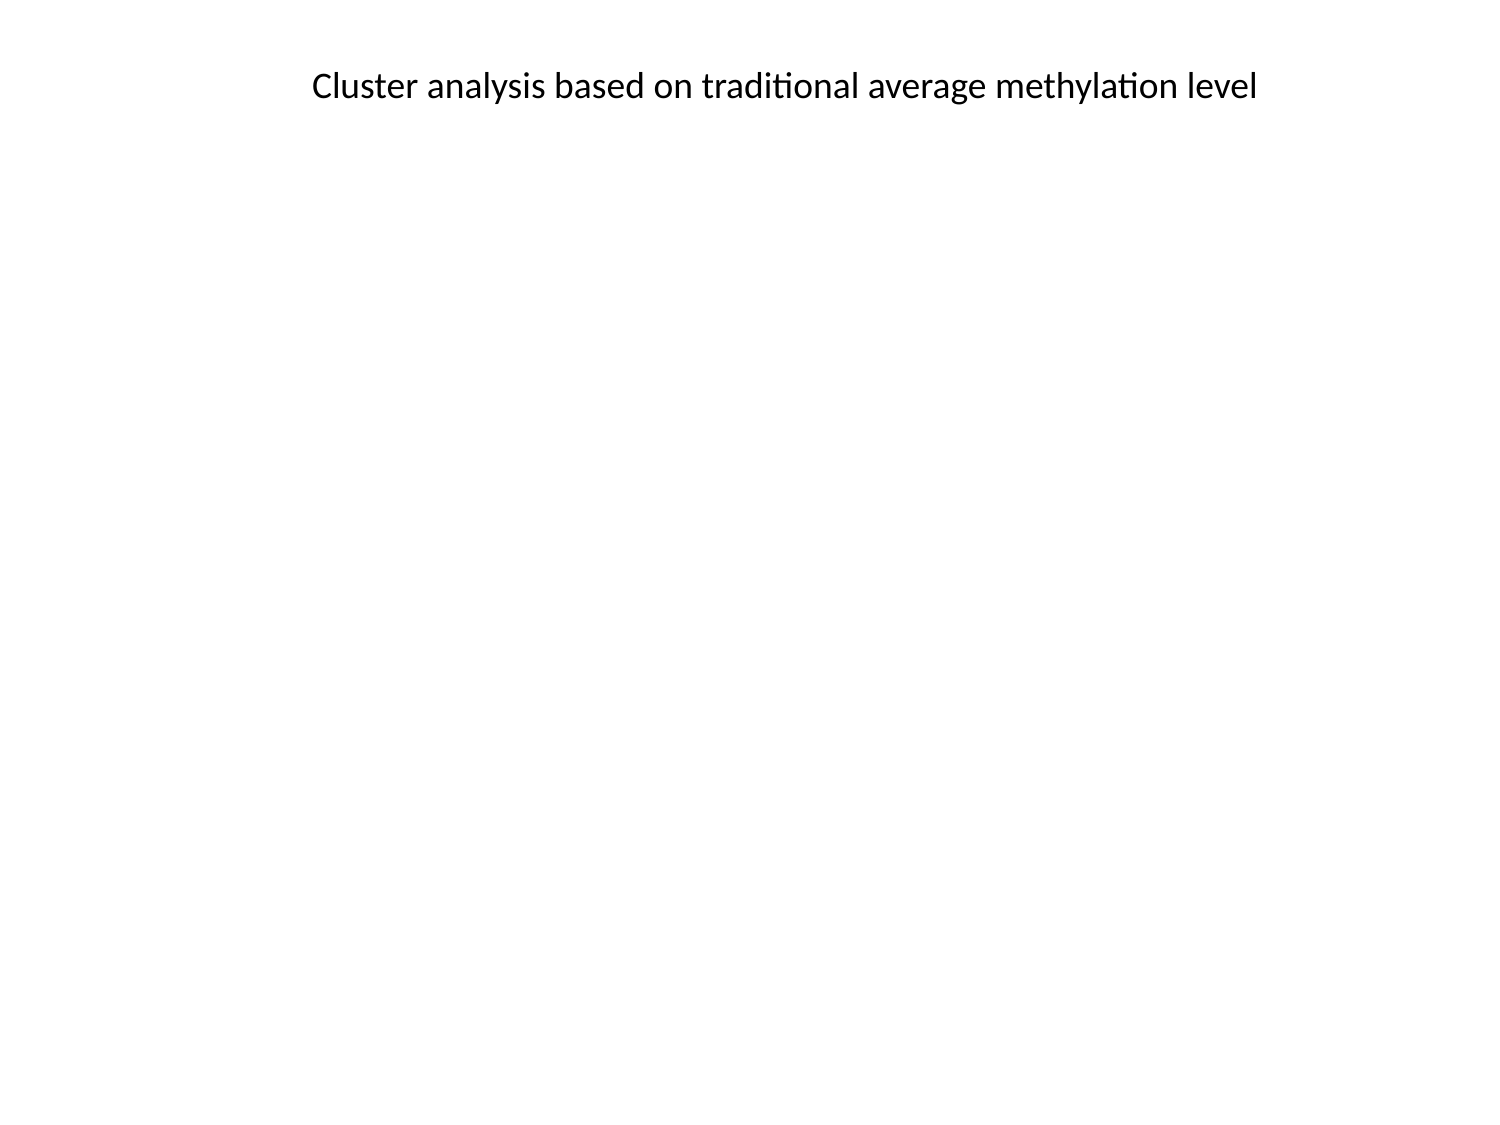

Cluster analysis based on traditional average methylation level